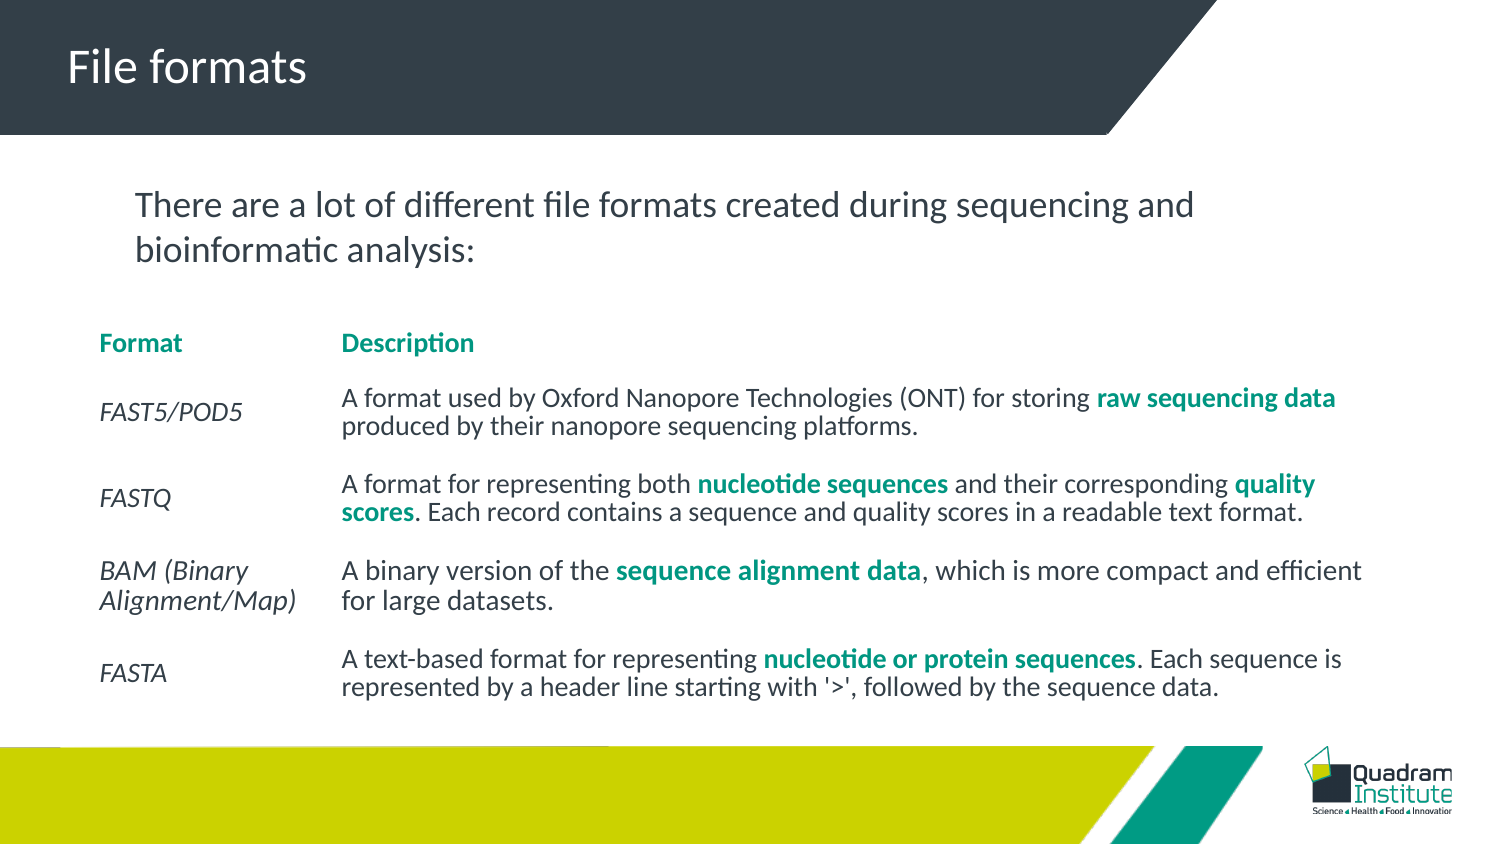

File formats
There are a lot of different file formats created during sequencing and bioinformatic analysis:
| Format | Description |
| --- | --- |
| FAST5/POD5 | A format used by Oxford Nanopore Technologies (ONT) for storing raw sequencing data produced by their nanopore sequencing platforms. |
| FASTQ | A format for representing both nucleotide sequences and their corresponding quality scores. Each record contains a sequence and quality scores in a readable text format. |
| BAM (Binary Alignment/Map) | A binary version of the sequence alignment data, which is more compact and efficient for large datasets. |
| FASTA | A text-based format for representing nucleotide or protein sequences. Each sequence is represented by a header line starting with '>', followed by the sequence data. |